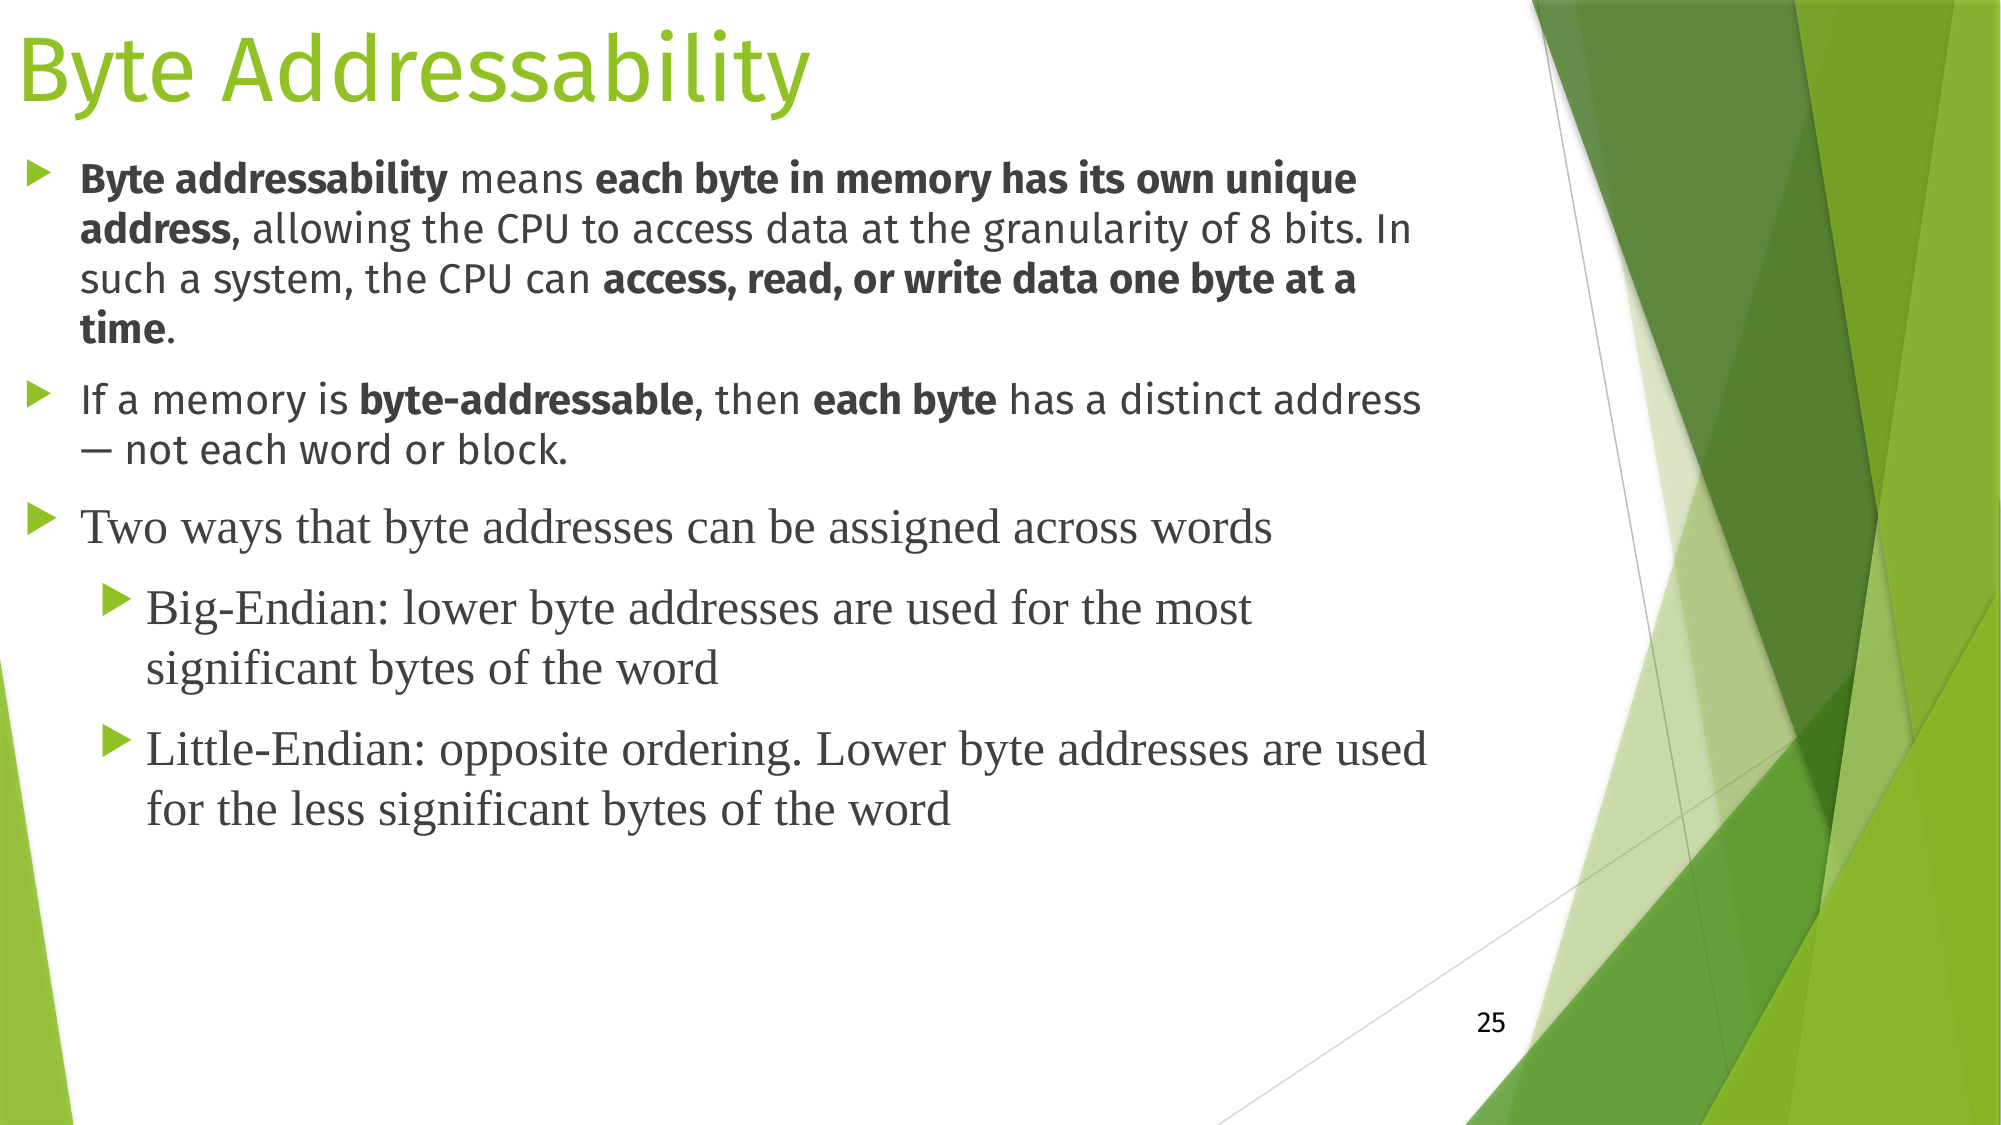

# Byte Addressability
Byte addressability means each byte in memory has its own unique address, allowing the CPU to access data at the granularity of 8 bits. In such a system, the CPU can access, read, or write data one byte at a time.
If a memory is byte-addressable, then each byte has a distinct address — not each word or block.
Two ways that byte addresses can be assigned across words
Big-Endian: lower byte addresses are used for the most significant bytes of the word
Little-Endian: opposite ordering. Lower byte addresses are used for the less significant bytes of the word

25